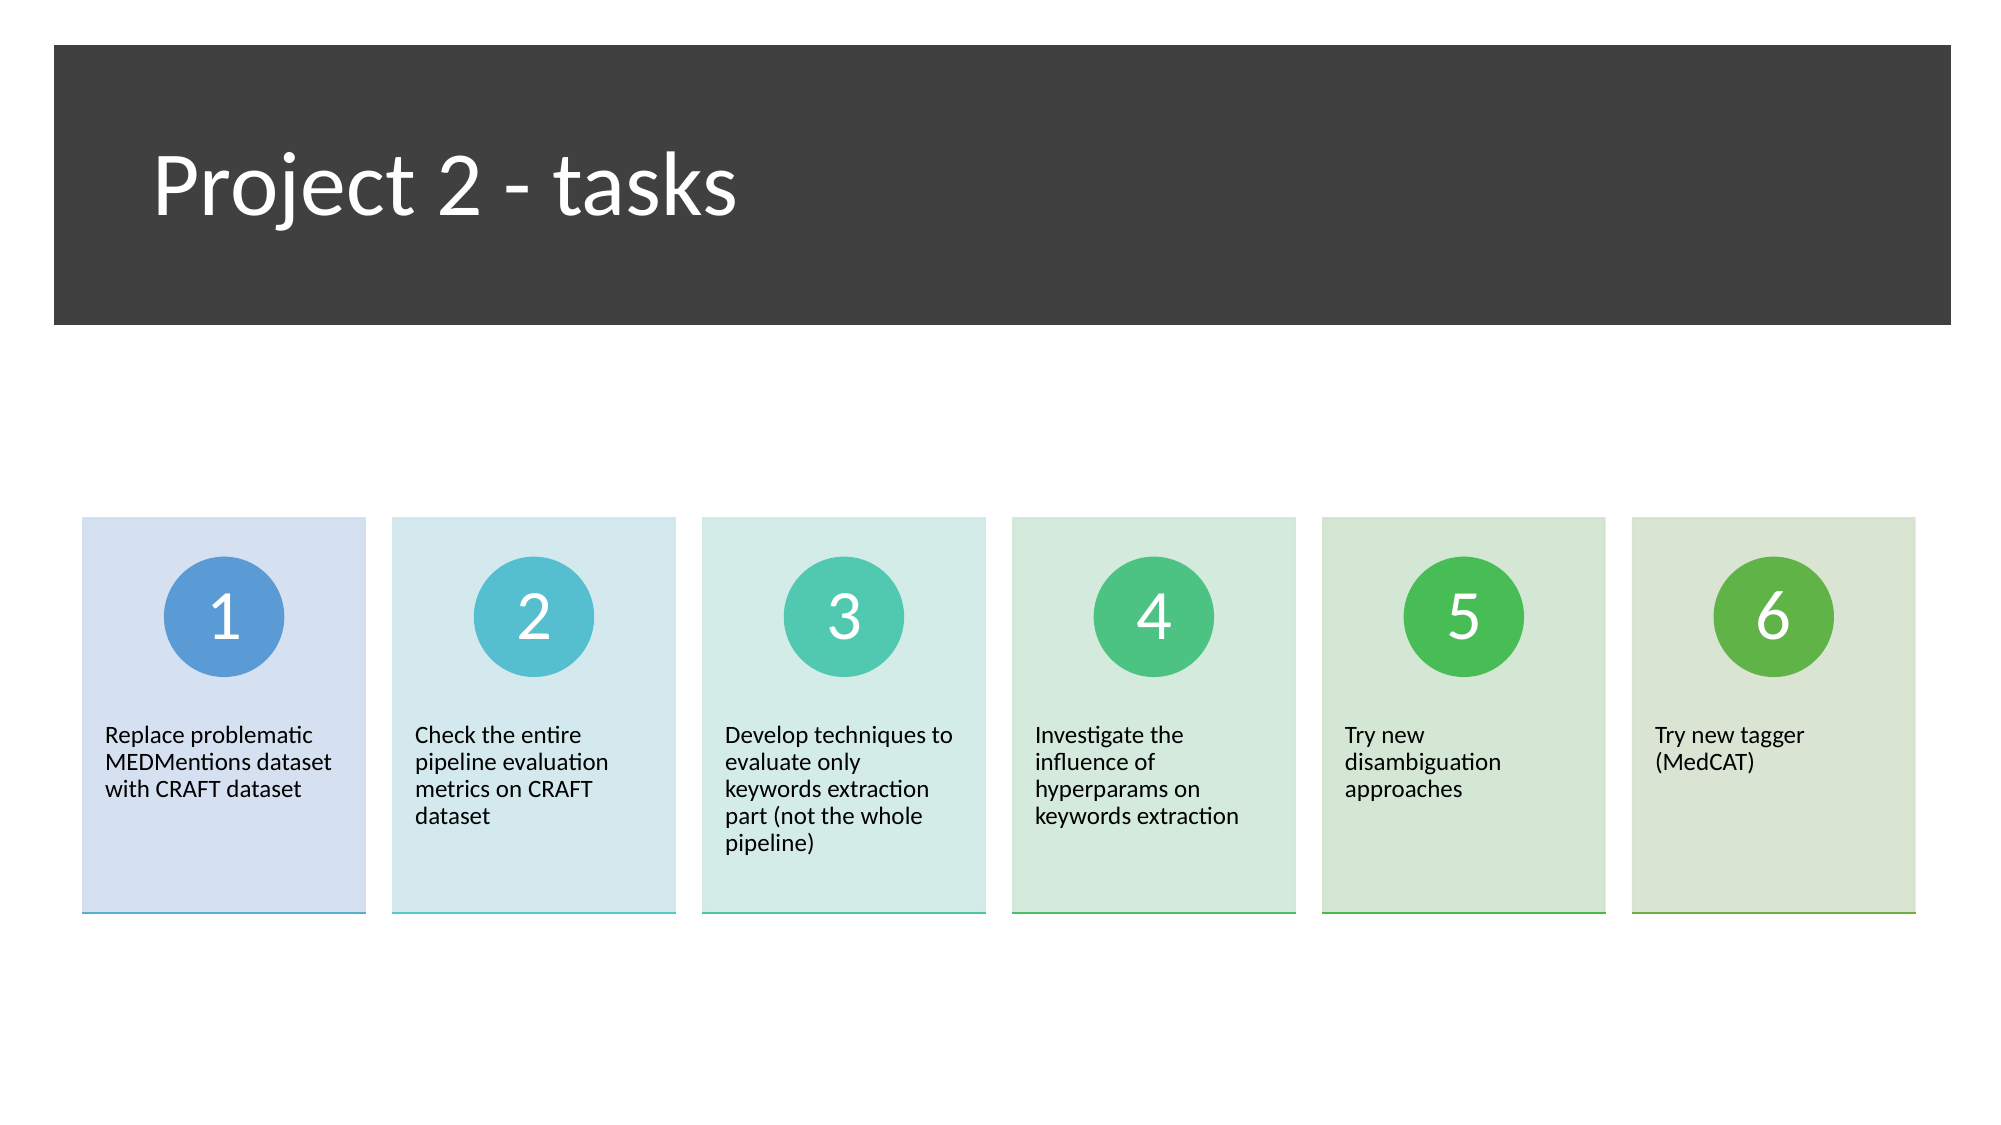

# Project 2 - tasks
Replace problematic MEDMentions dataset with CRAFT dataset
1
Check the entire pipeline evaluation metrics on CRAFT dataset
2
Develop techniques to evaluate only keywords extraction part (not the whole pipeline)
3
Investigate the influence of hyperparams on keywords extraction
4
Try new disambiguation approaches
5
Try new tagger (MedCAT)
6